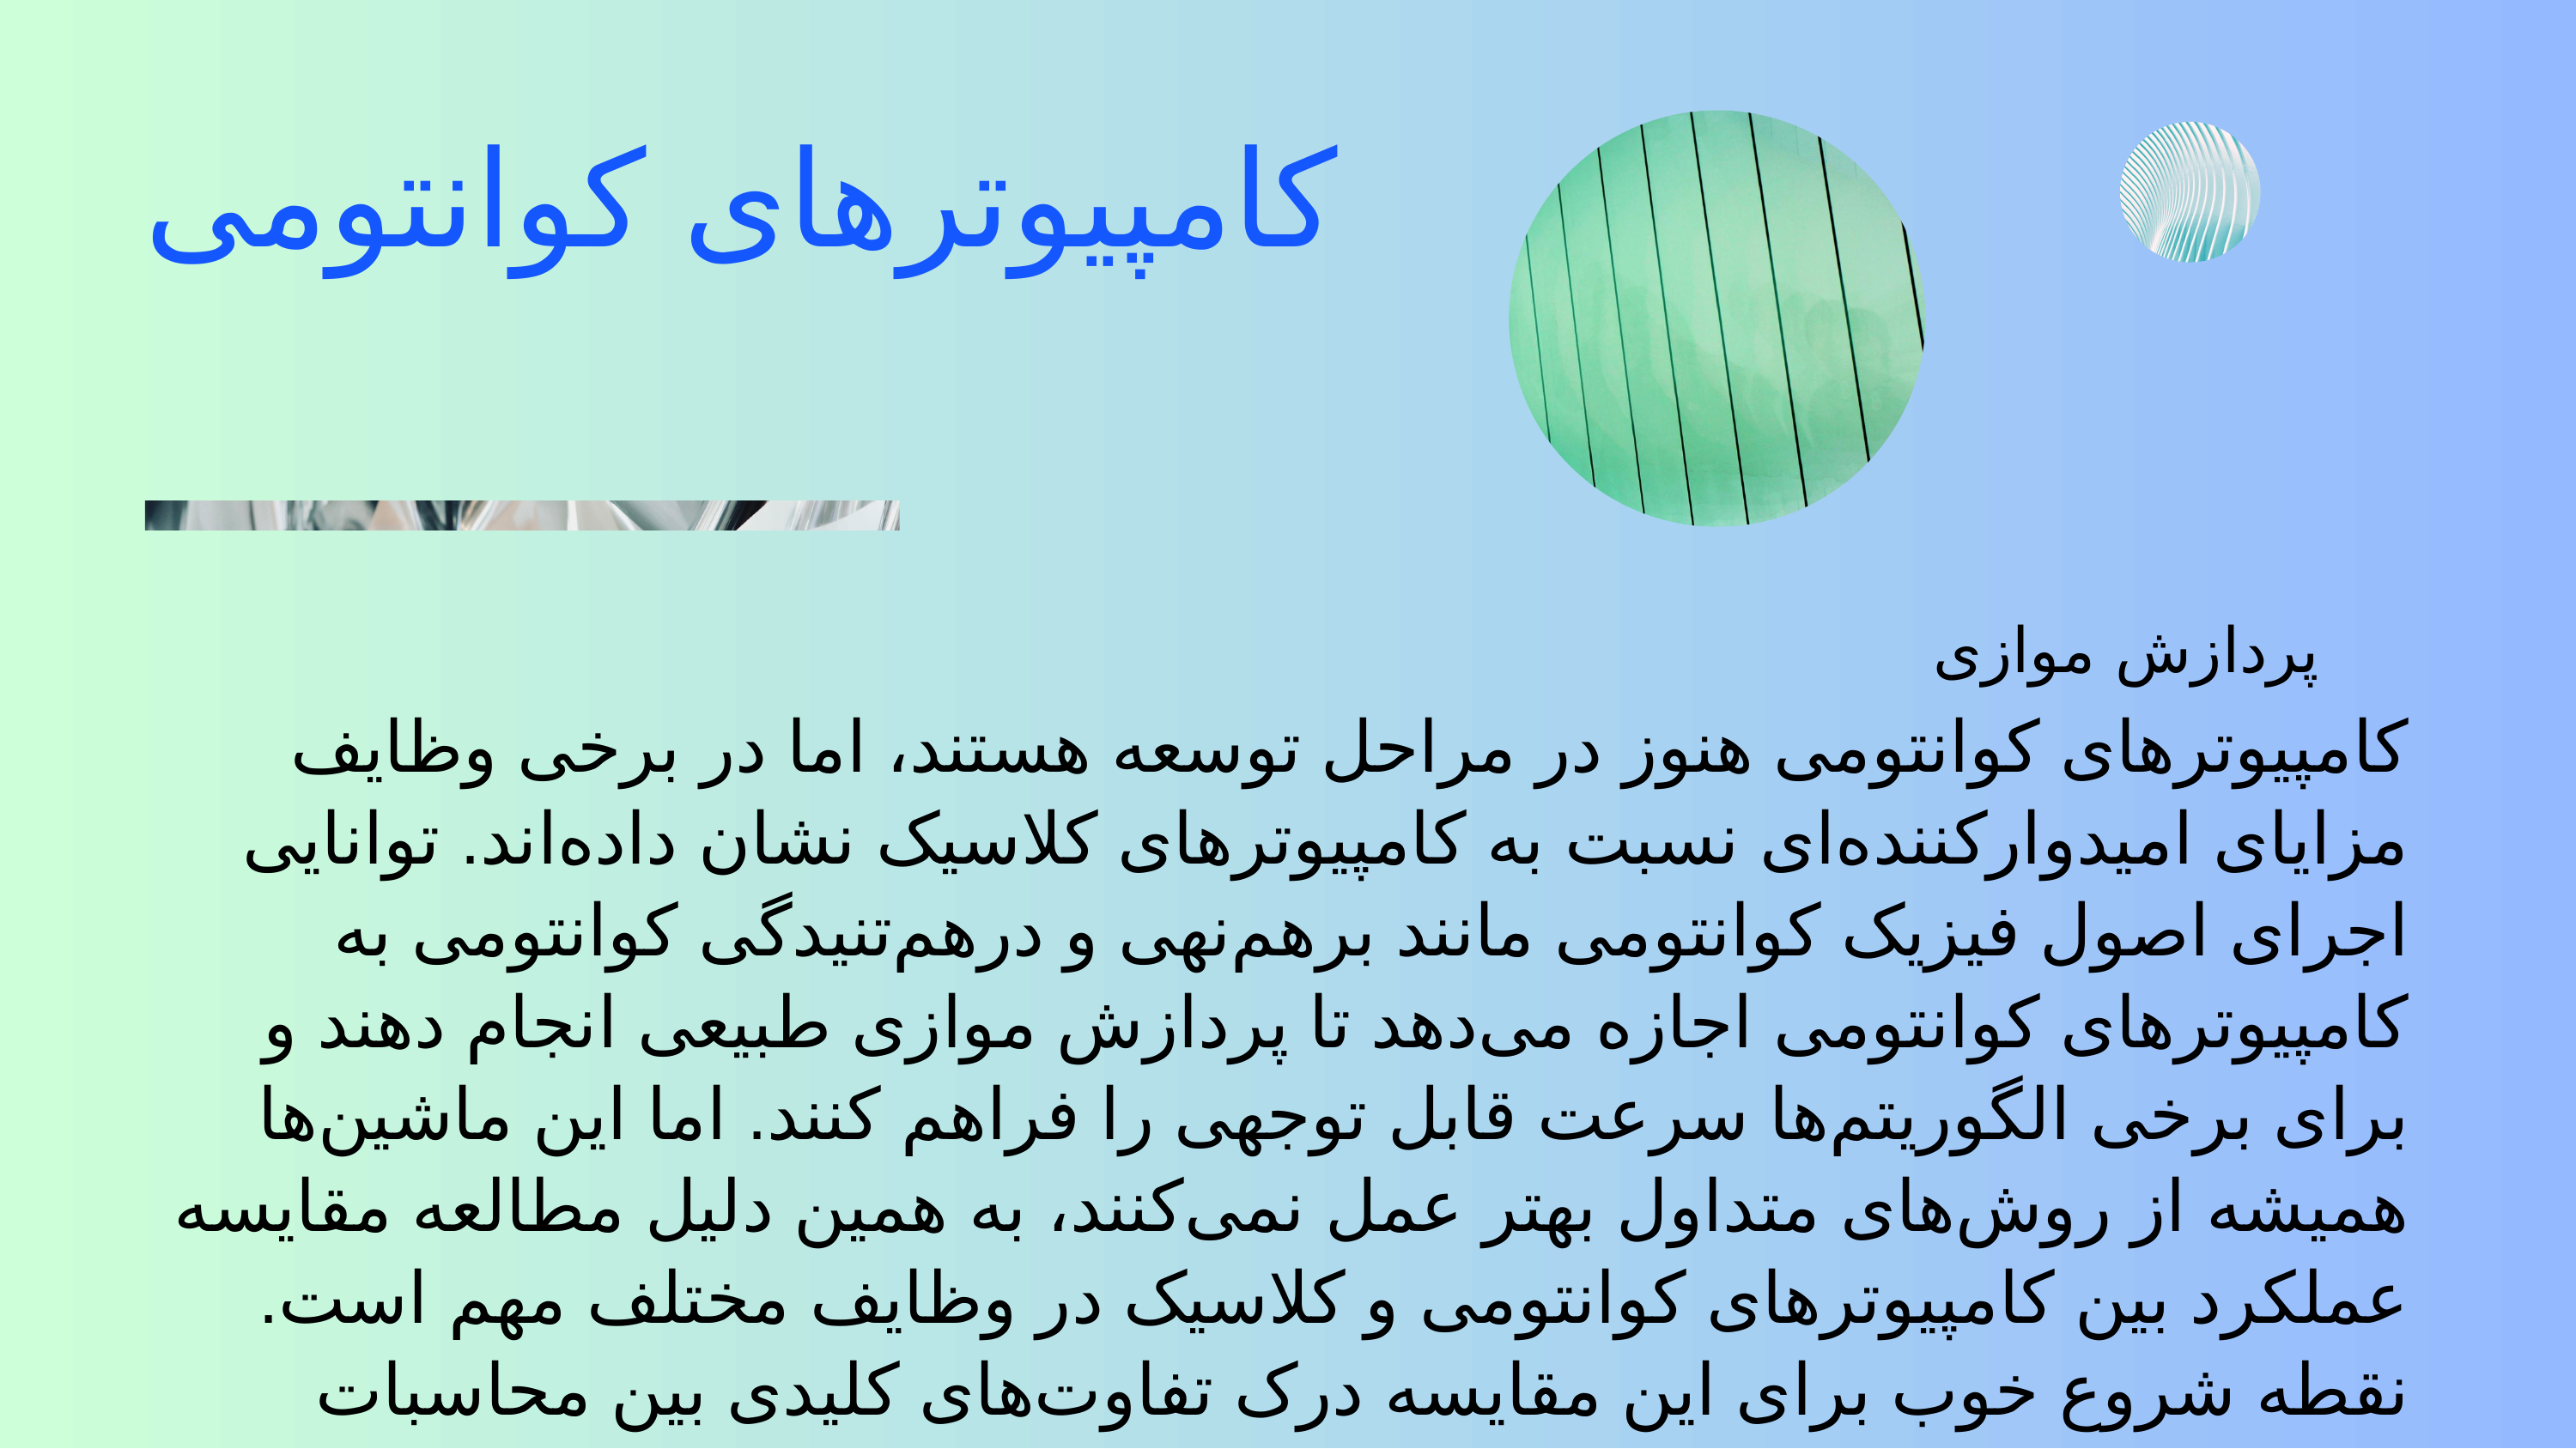

کامپیوترهای کوانتومی

پردازش موازی
کامپیوترهای کوانتومی هنوز در مراحل توسعه هستند، اما در برخی وظایف مزایای امیدوارکننده‌ای نسبت به کامپیوترهای کلاسیک نشان داده‌اند. توانایی اجرای اصول فیزیک کوانتومی مانند برهم‌نهی و درهم‌تنیدگی کوانتومی به کامپیوترهای کوانتومی اجازه می‌دهد تا پردازش موازی طبیعی انجام دهند و برای برخی الگوریتم‌ها سرعت قابل توجهی را فراهم کنند. اما این ماشین‌ها همیشه از روش‌های متداول بهتر عمل نمی‌کنند، به همین دلیل مطالعه مقایسه عملکرد بین کامپیوترهای کوانتومی و کلاسیک در وظایف مختلف مهم است. نقطه شروع خوب برای این مقایسه درک تفاوت‌های کلیدی بین محاسبات کوانتومی و کلاسیک است.